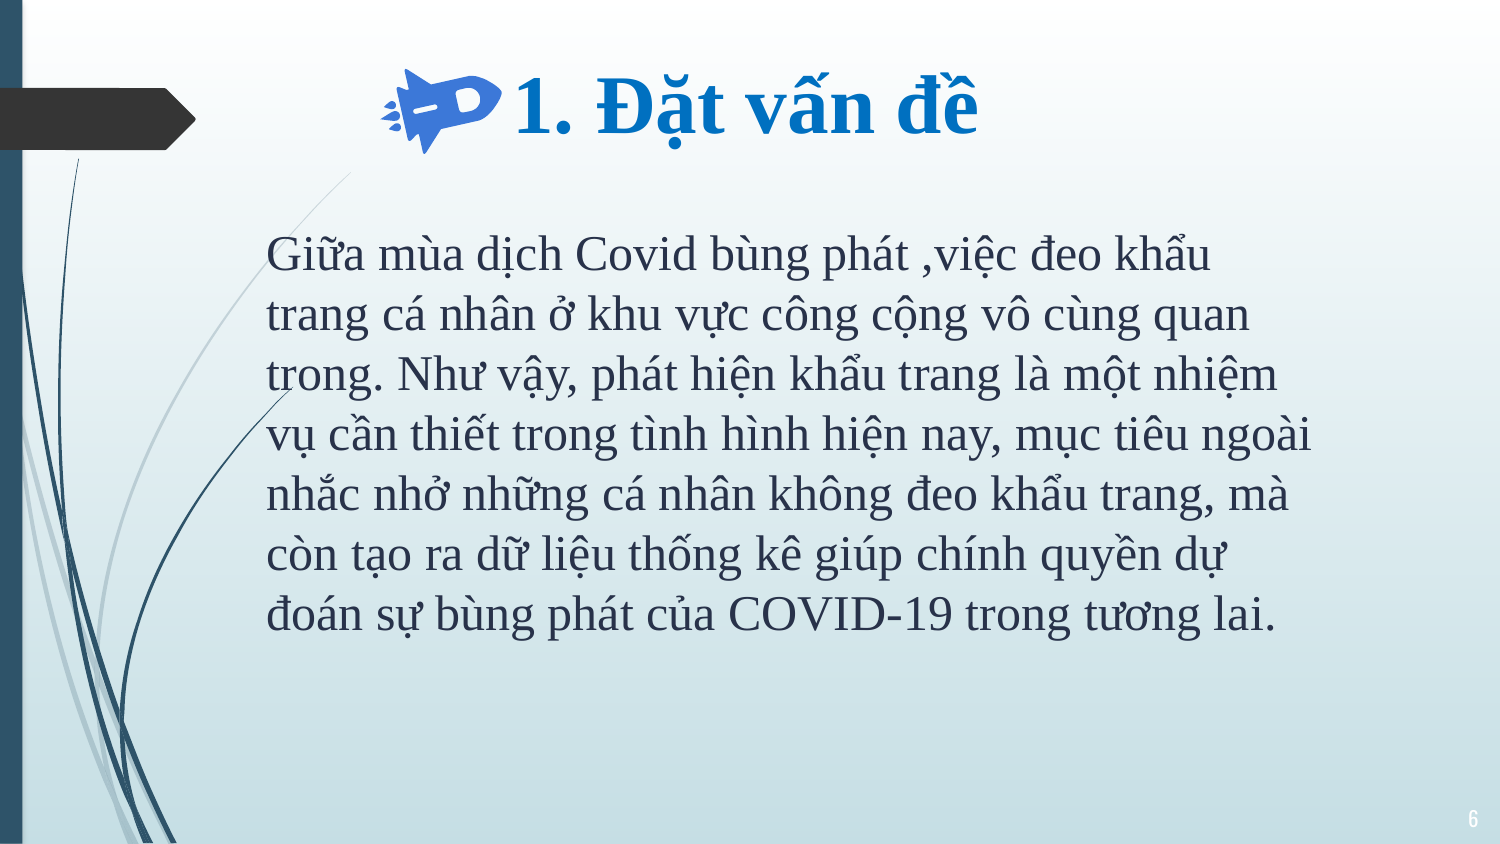

1. Đặt vấn đề
Giữa mùa dịch Covid bùng phát ,việc đeo khẩu trang cá nhân ở khu vực công cộng vô cùng quan trong. Như vậy, phát hiện khẩu trang là một nhiệm vụ cần thiết trong tình hình hiện nay, mục tiêu ngoài nhắc nhở những cá nhân không đeo khẩu trang, mà còn tạo ra dữ liệu thống kê giúp chính quyền dự đoán sự bùng phát của COVID-19 trong tương lai.
6